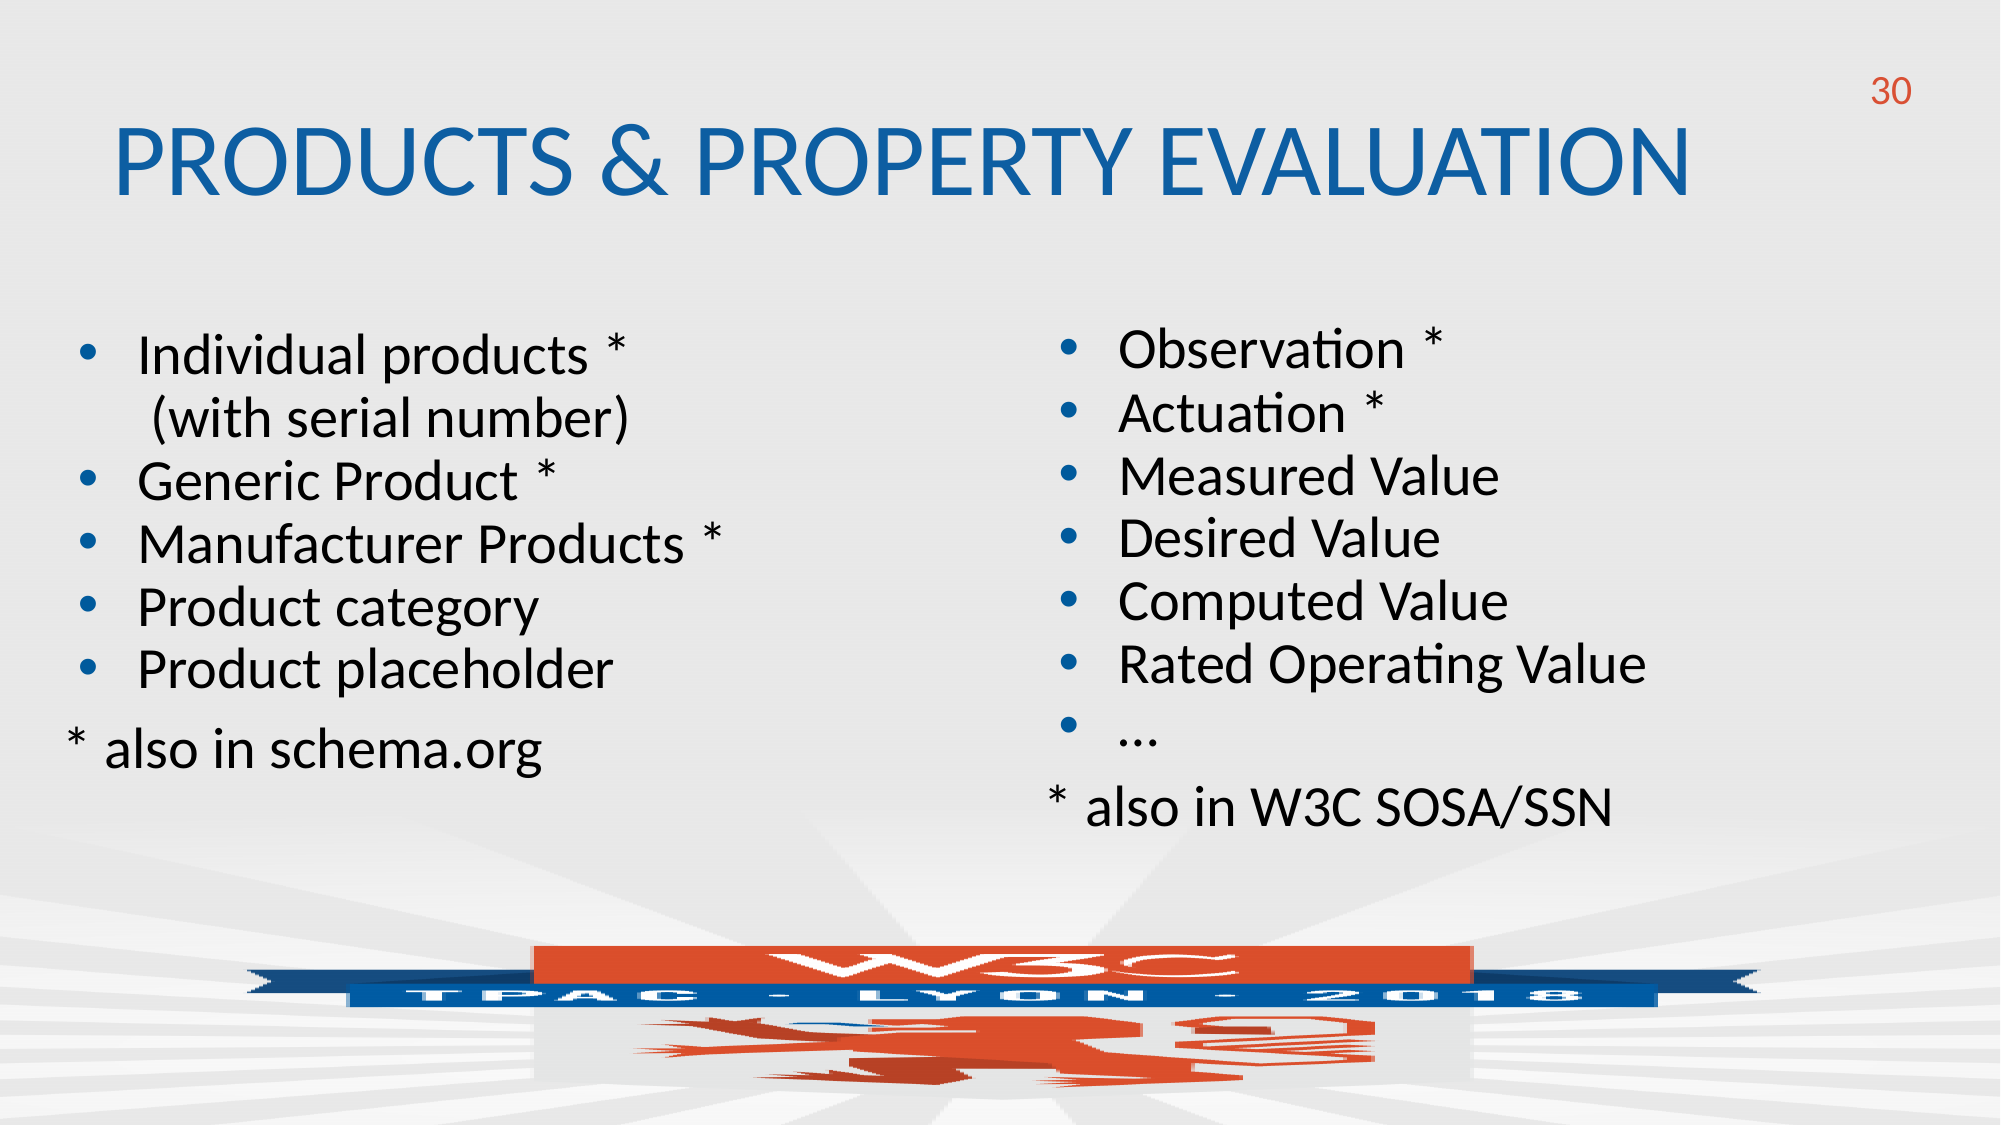

30
# PRODUCTS & PROPERTY EVALUATION
Observation *
Actuation *
Measured Value
Desired Value
Computed Value
Rated Operating Value
…
* also in W3C SOSA/SSN

Individual products *
 (with serial number)
Generic Product *
Manufacturer Products *
Product category
Product placeholder
* also in schema.org